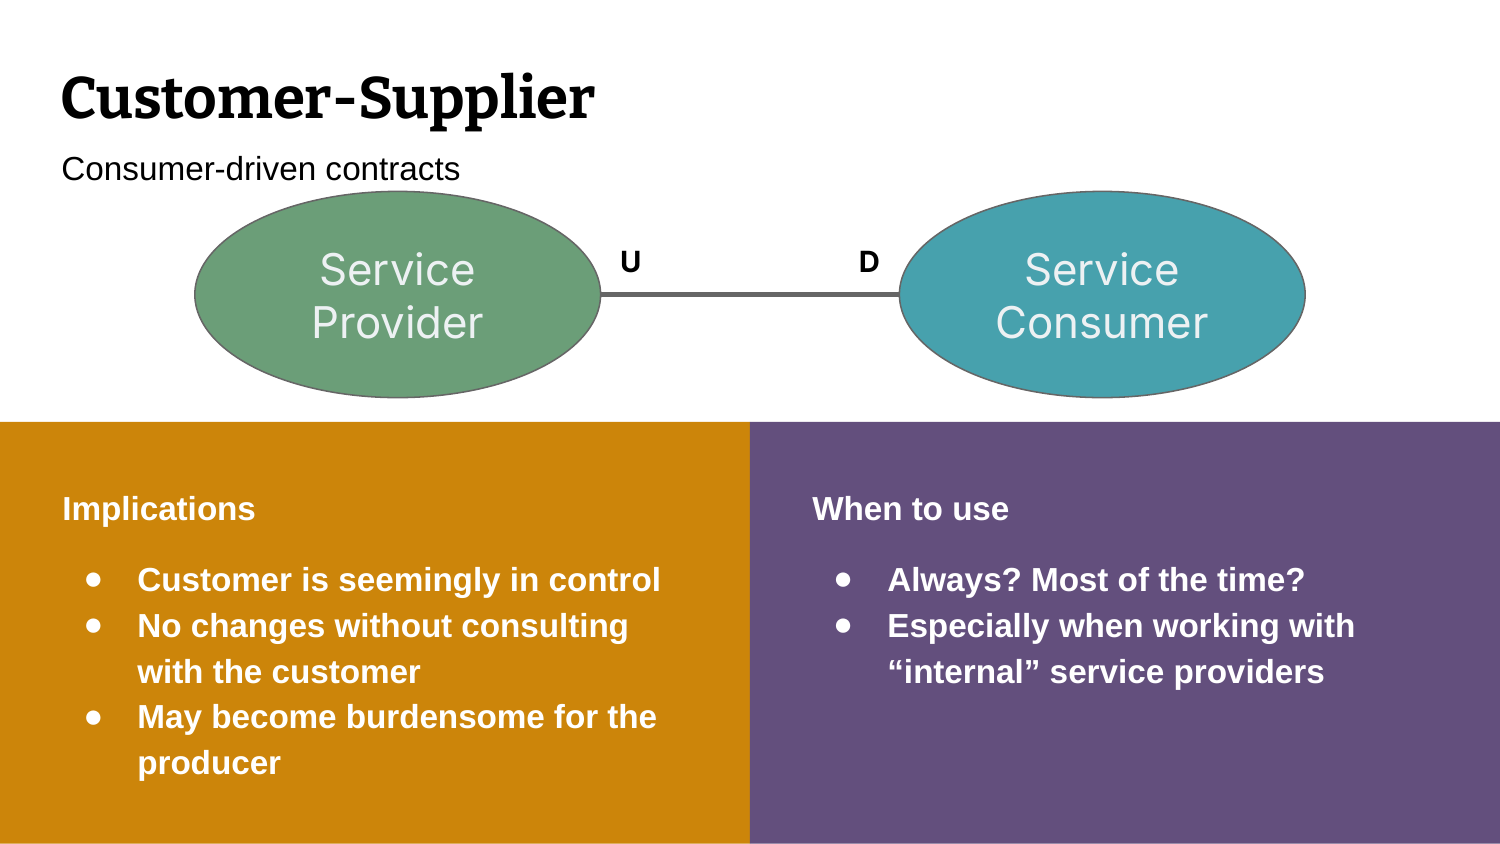

# Customer-Supplier
Consumer-driven contracts
Service
Provider
Service Consumer
U
D

Implications
Customer is seemingly in control
No changes without consulting with the customer
May become burdensome for the producer
When to use
Always? Most of the time?
Especially when working with “internal” service providers
22
22
© 2021 Thoughtworks